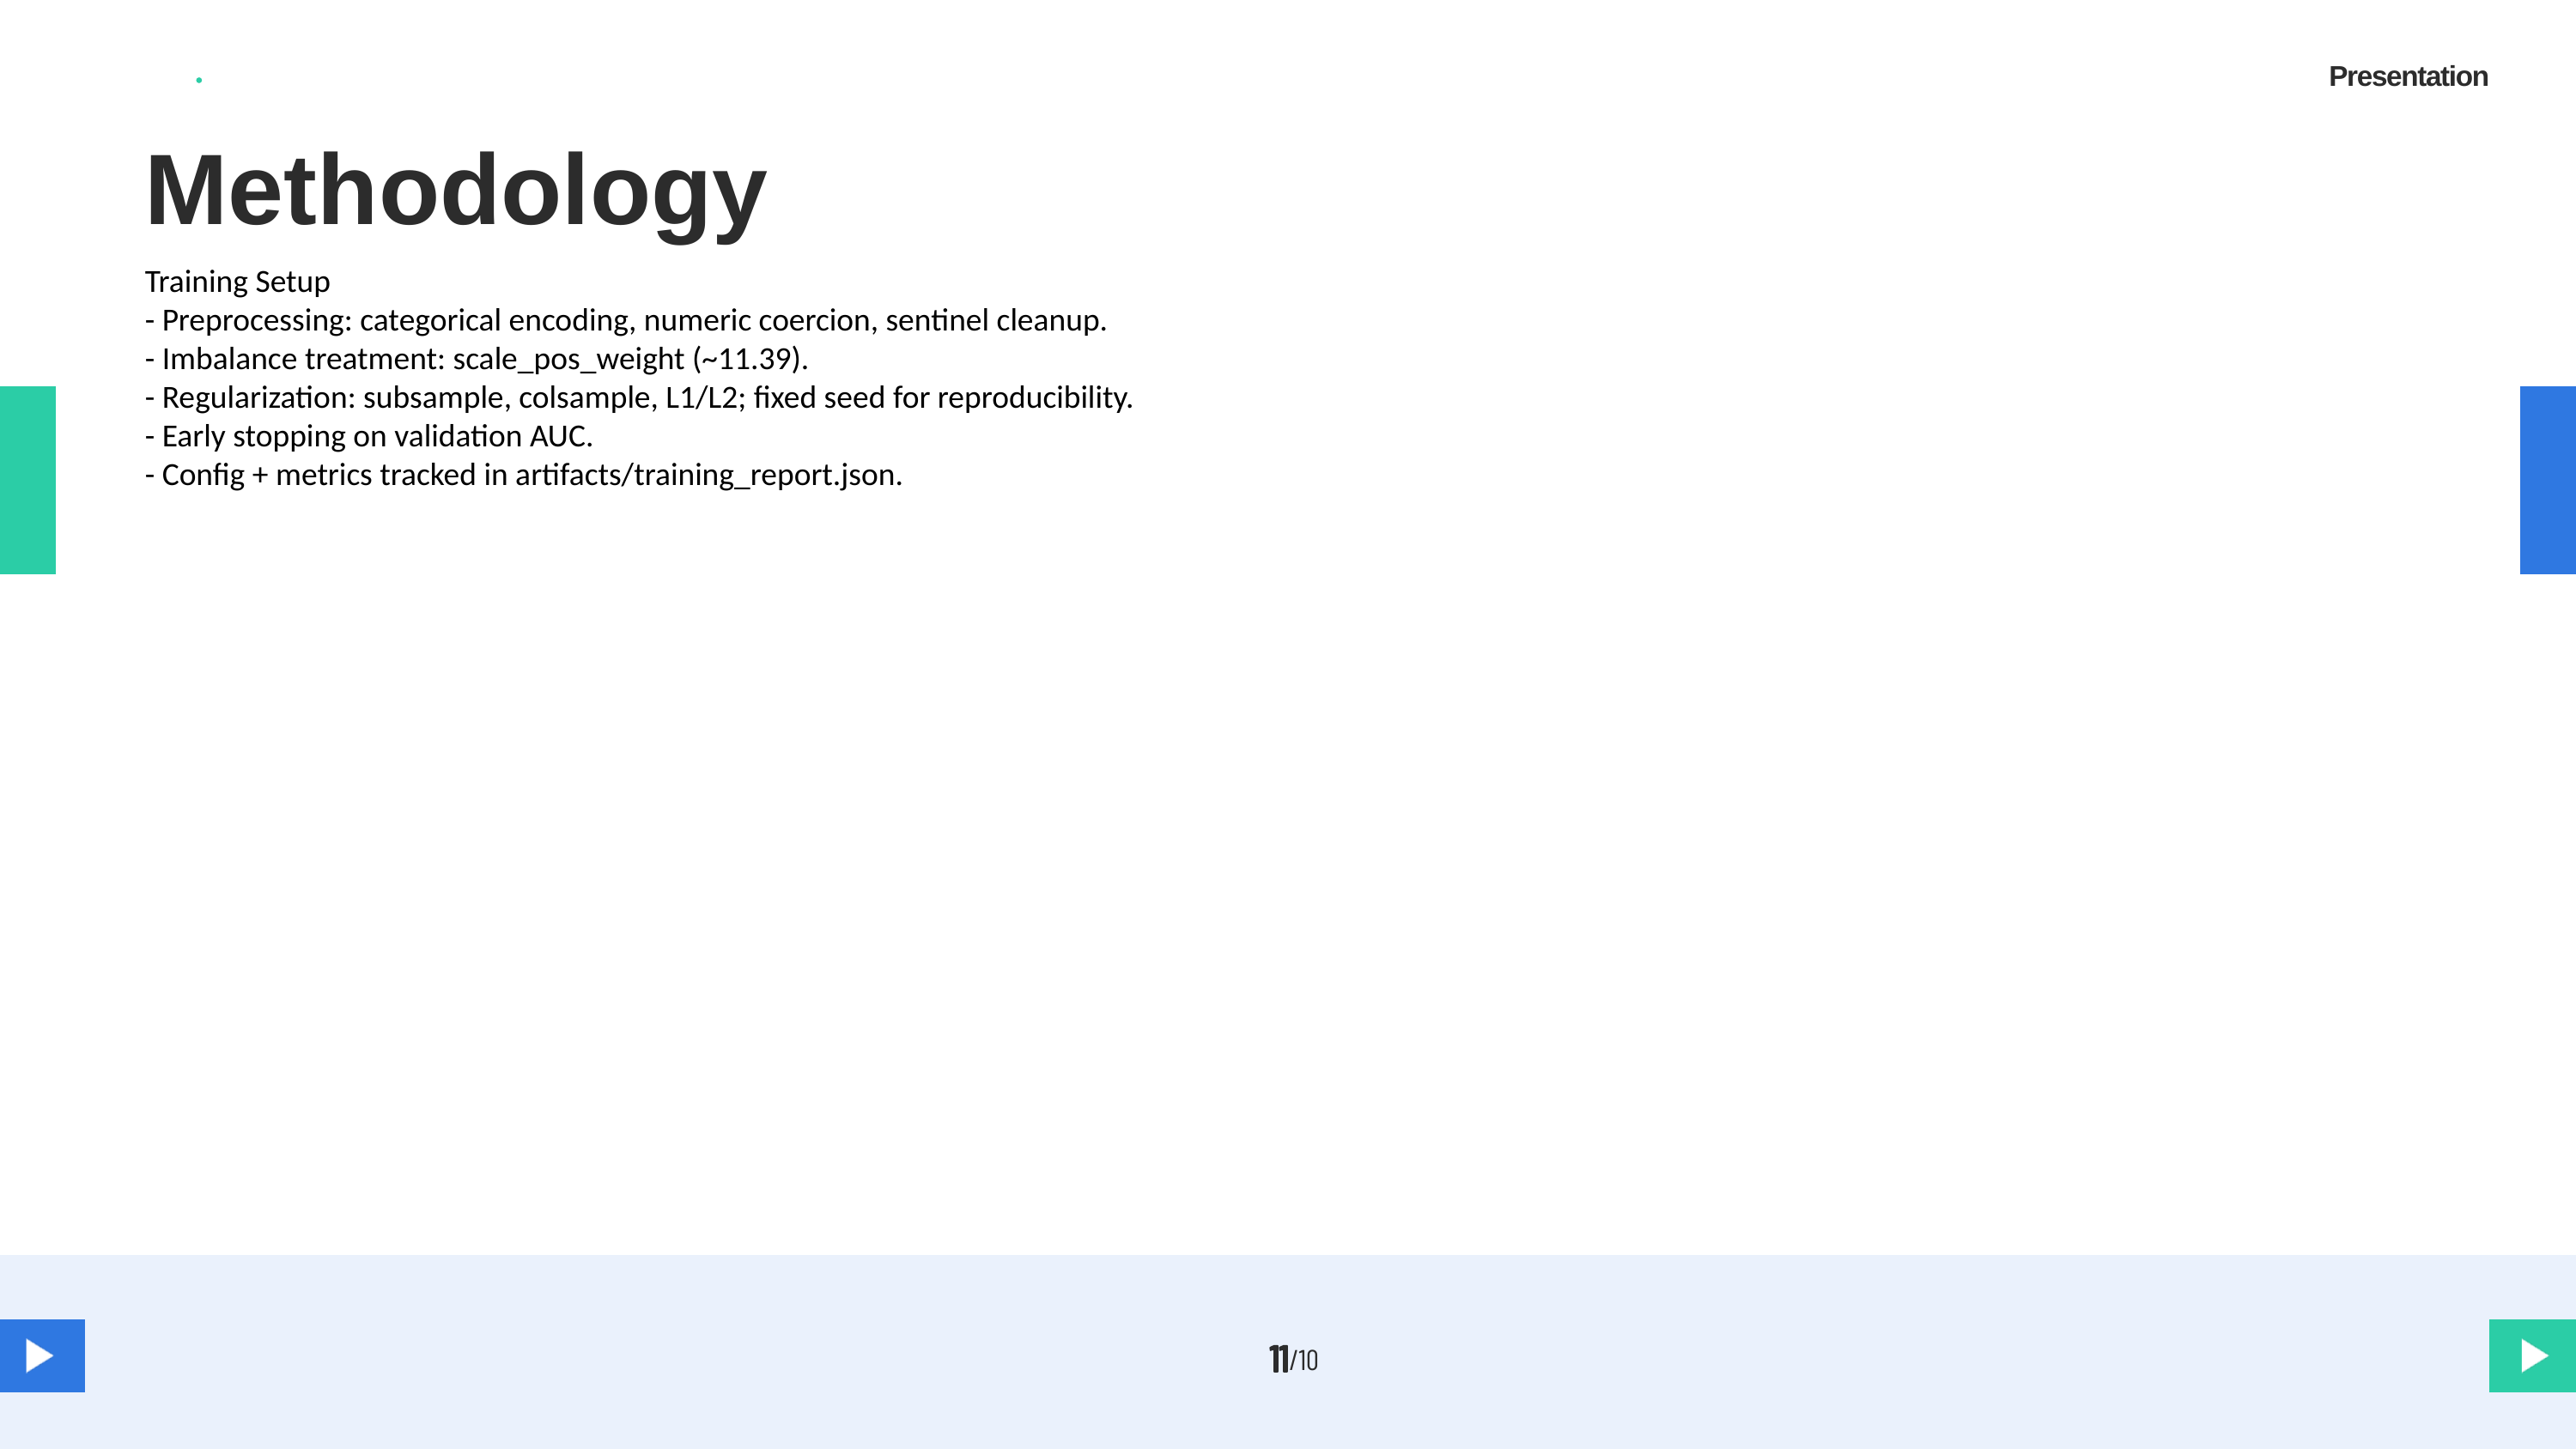

Presentation

Methodology
Training Setup
- Preprocessing: categorical encoding, numeric coercion, sentinel cleanup.
- Imbalance treatment: scale_pos_weight (~11.39).
- Regularization: subsample, colsample, L1/L2; fixed seed for reproducibility.
- Early stopping on validation AUC.
- Config + metrics tracked in artifacts/training_report.json.

11
/
10